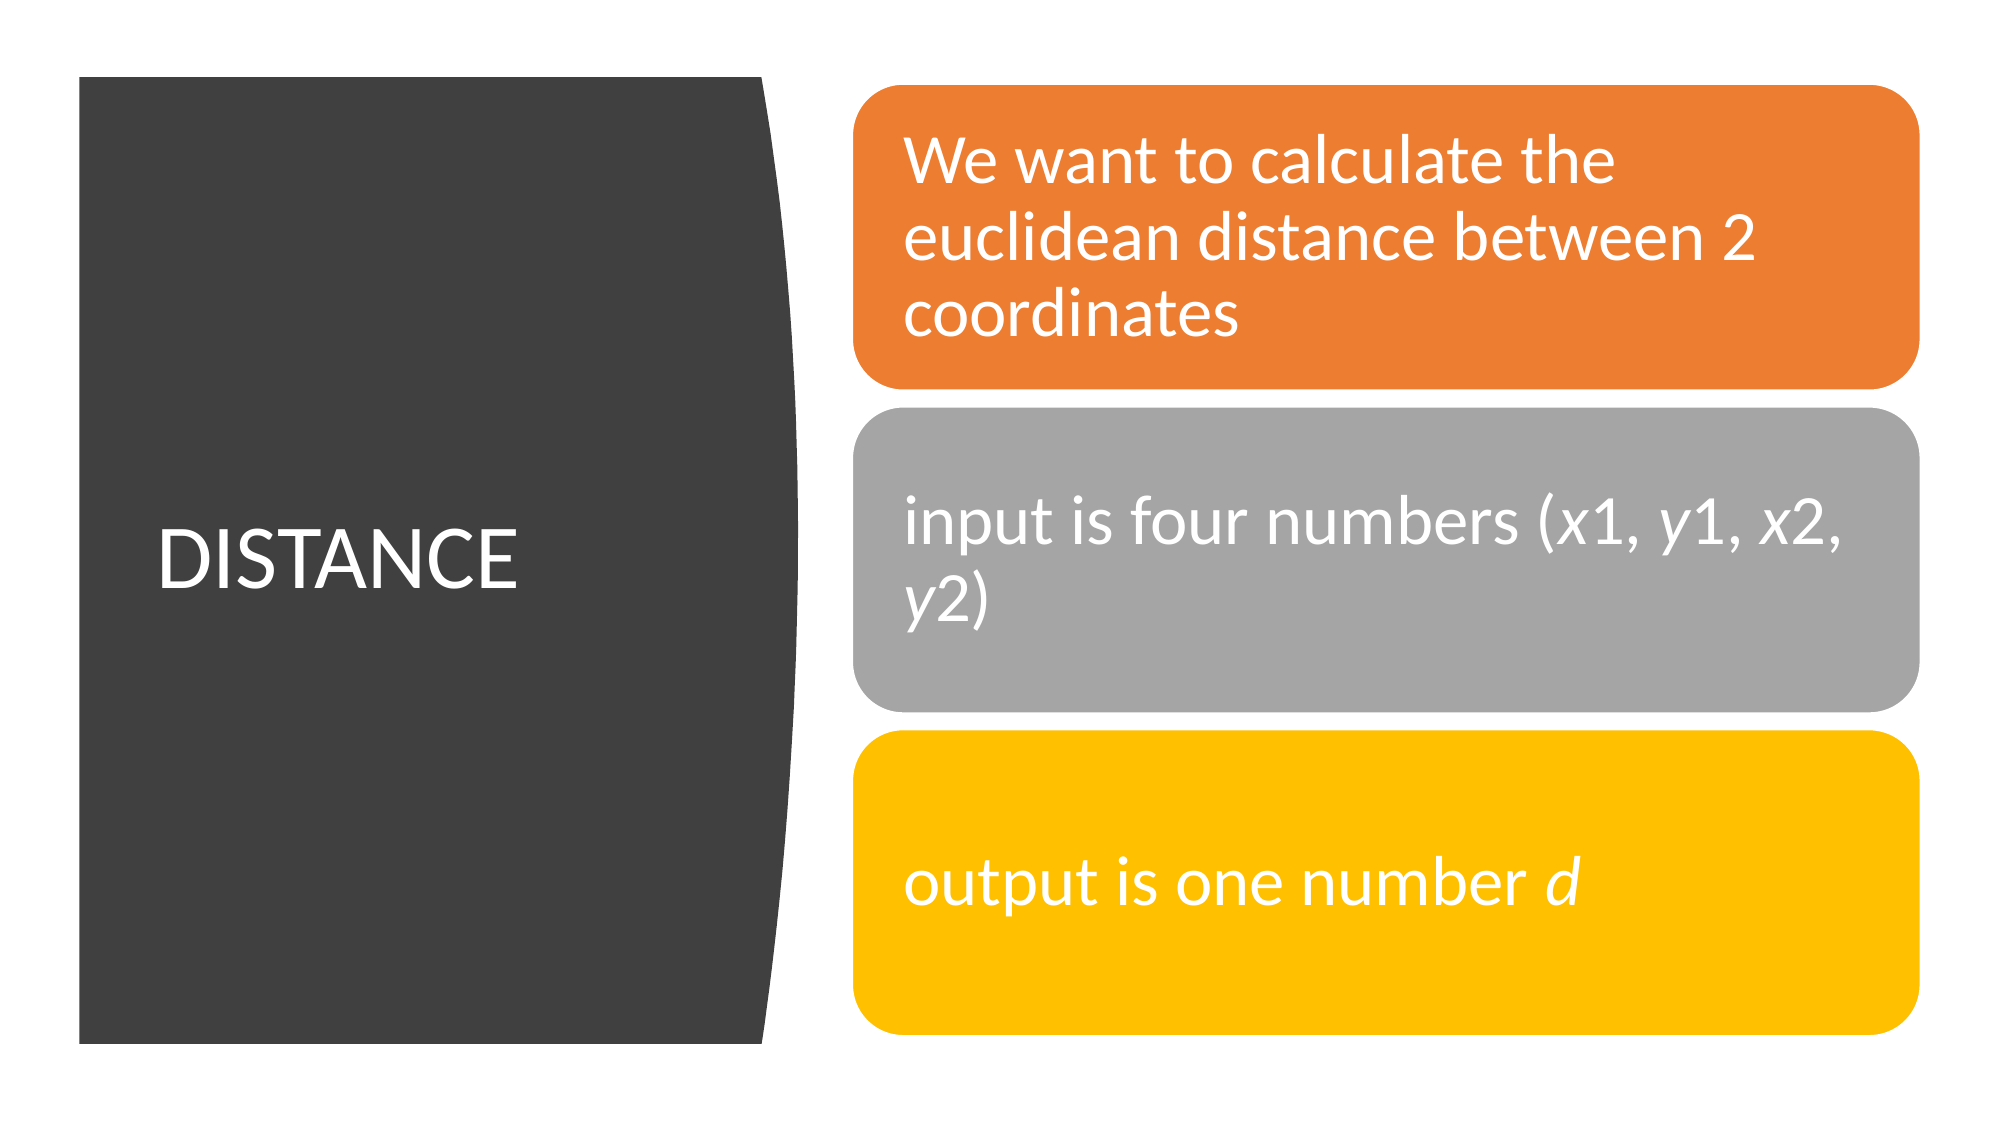

We want to calculate the euclidean distance between 2 coordinates
input is four numbers (x1, y1, x2, y2)
output is one number d

# DISTANCE